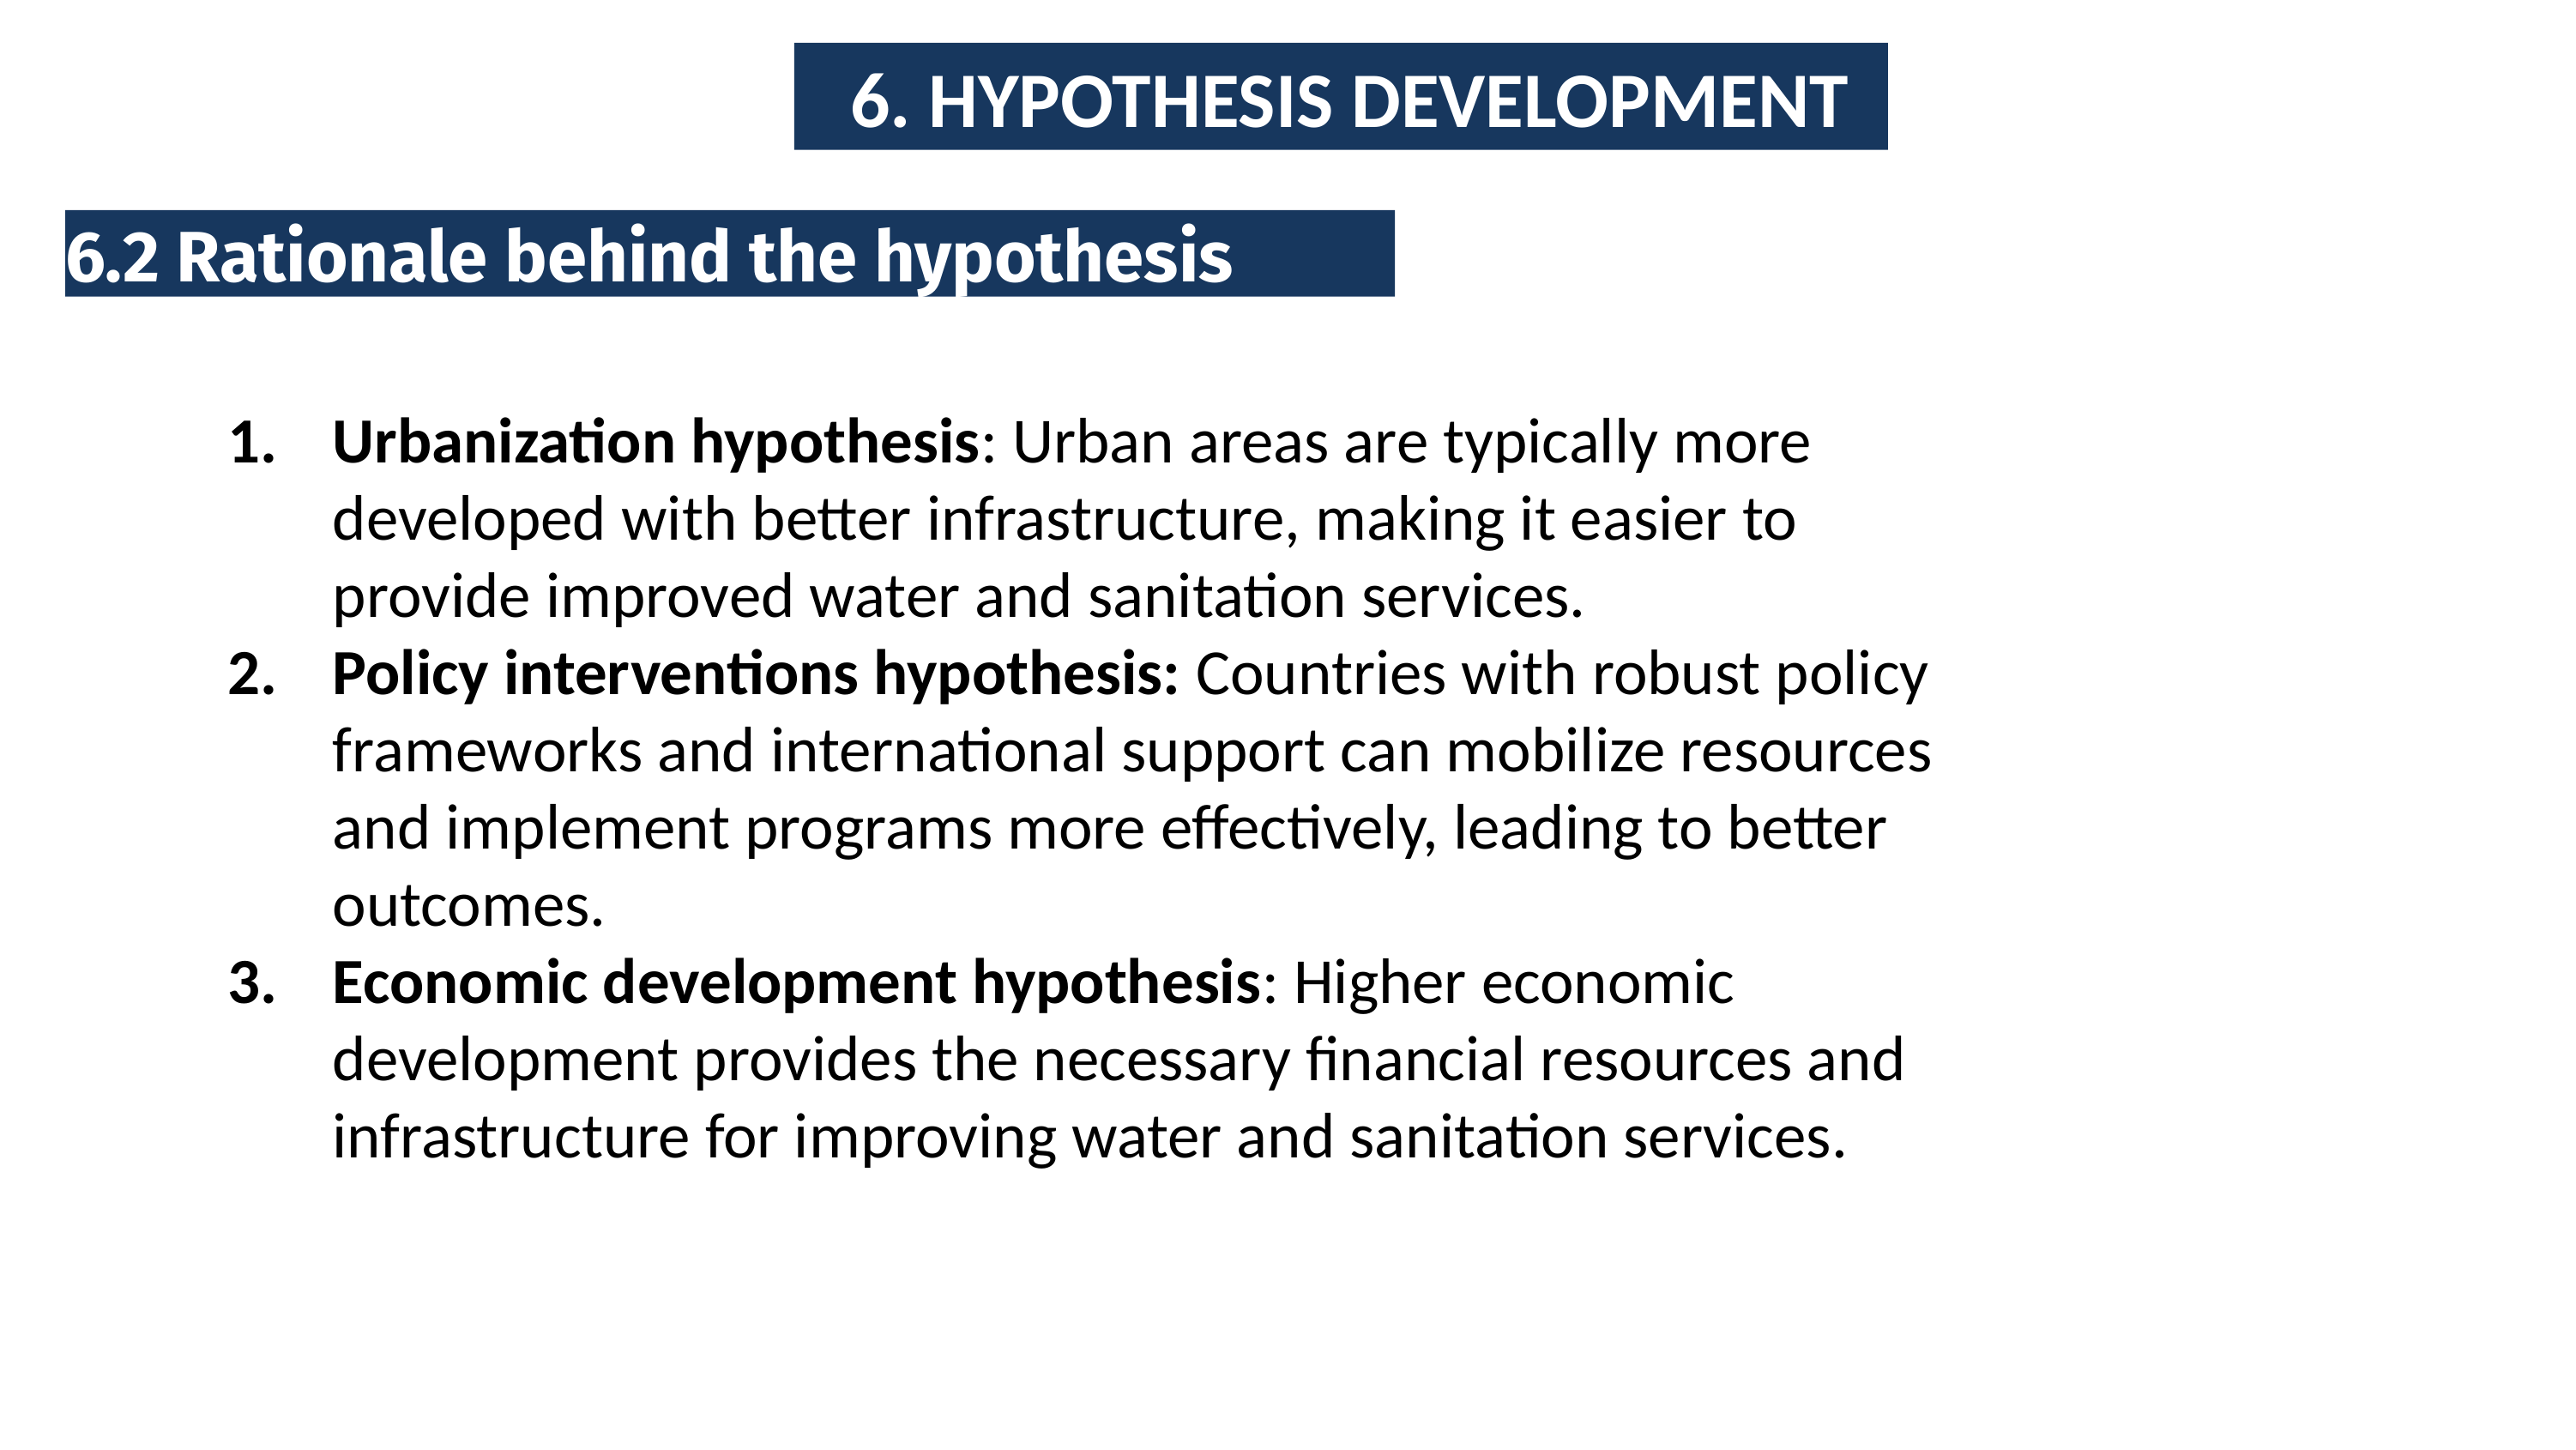

6. HYPOTHESIS DEVELOPMENT
# 6.2 Rationale behind the hypothesis
Urbanization hypothesis: Urban areas are typically more developed with better infrastructure, making it easier to provide improved water and sanitation services.
Policy interventions hypothesis: Countries with robust policy frameworks and international support can mobilize resources and implement programs more effectively, leading to better outcomes.
Economic development hypothesis: Higher economic development provides the necessary financial resources and infrastructure for improving water and sanitation services.